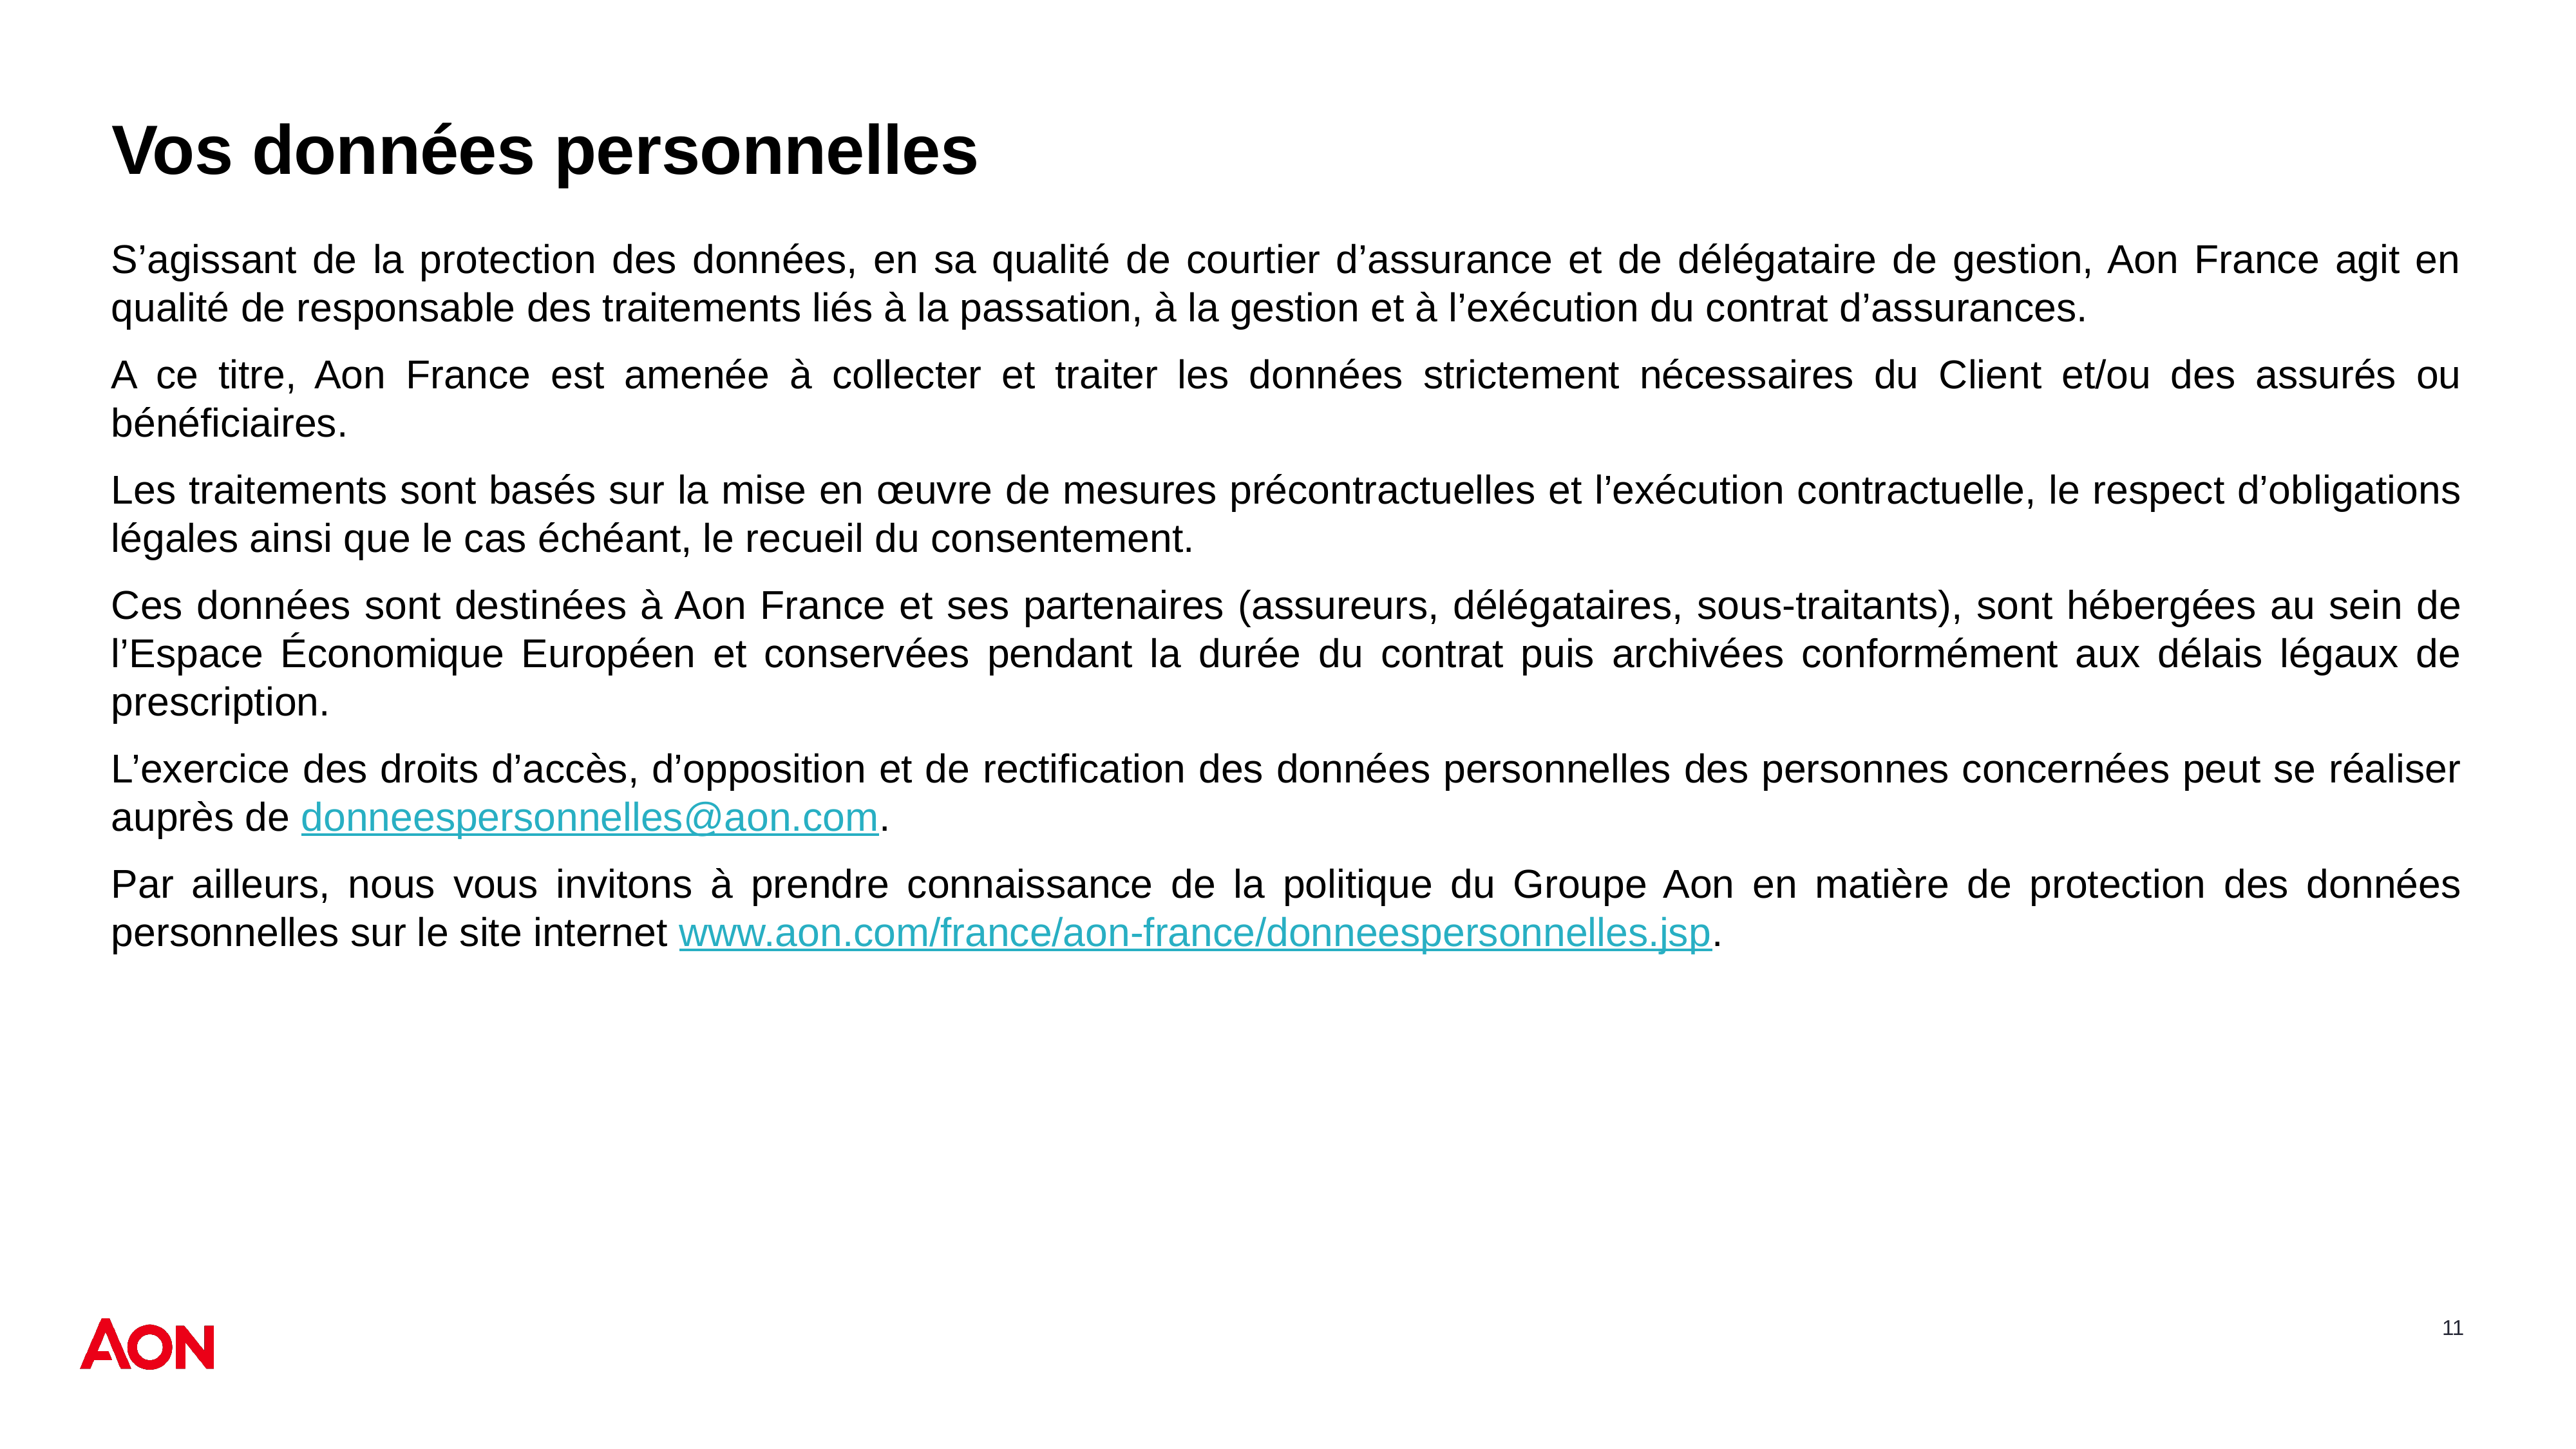

# Vos données personnelles
S’agissant de la protection des données, en sa qualité de courtier d’assurance et de délégataire de gestion, Aon France agit en qualité de responsable des traitements liés à la passation, à la gestion et à l’exécution du contrat d’assurances.
A ce titre, Aon France est amenée à collecter et traiter les données strictement nécessaires du Client et/ou des assurés ou bénéficiaires.
Les traitements sont basés sur la mise en œuvre de mesures précontractuelles et l’exécution contractuelle, le respect d’obligations légales ainsi que le cas échéant, le recueil du consentement.
Ces données sont destinées à Aon France et ses partenaires (assureurs, délégataires, sous-traitants), sont hébergées au sein de l’Espace Économique Européen et conservées pendant la durée du contrat puis archivées conformément aux délais légaux de prescription.
L’exercice des droits d’accès, d’opposition et de rectification des données personnelles des personnes concernées peut se réaliser auprès de donneespersonnelles@aon.com.
Par ailleurs, nous vous invitons à prendre connaissance de la politique du Groupe Aon en matière de protection des données personnelles sur le site internet www.aon.com/france/aon-france/donneespersonnelles.jsp.
11